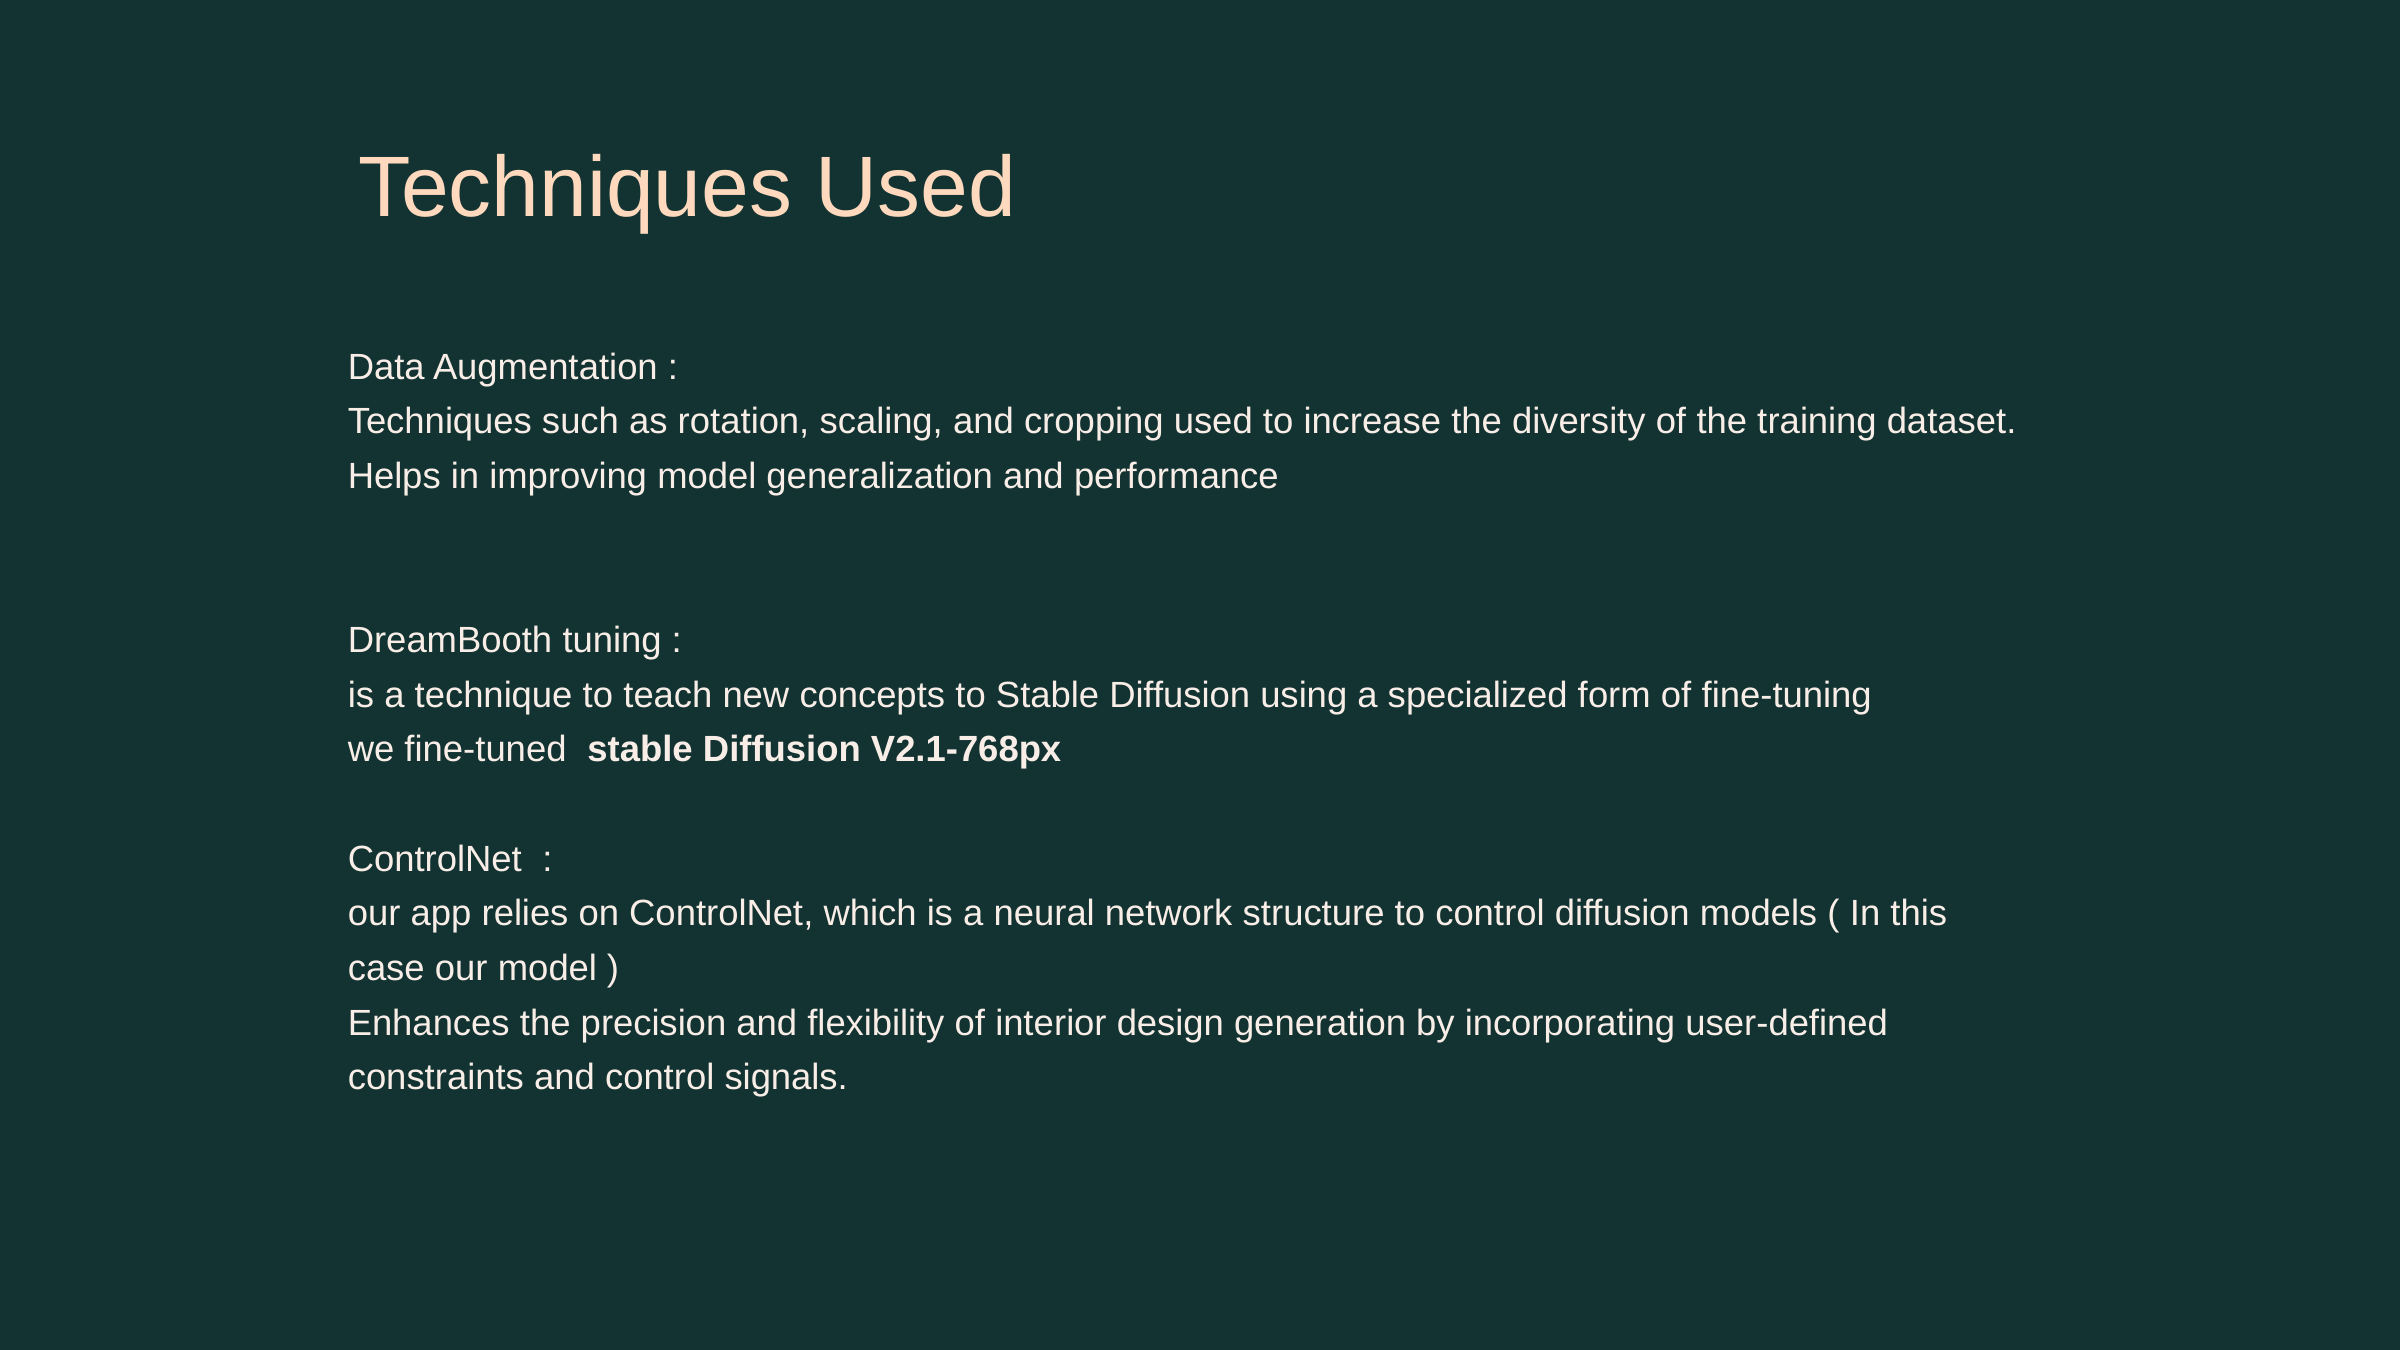

Techniques Used
Data Augmentation :
Techniques such as rotation, scaling, and cropping used to increase the diversity of the training dataset. Helps in improving model generalization and performance

DreamBooth tuning :
is a technique to teach new concepts to Stable Diffusion using a specialized form of fine-tuning
we fine-tuned  stable Diffusion V2.1-768px

ControlNet  :
our app relies on ControlNet, which is a neural network structure to control diffusion models ( In this case our model )
Enhances the precision and flexibility of interior design generation by incorporating user-defined constraints and control signals.